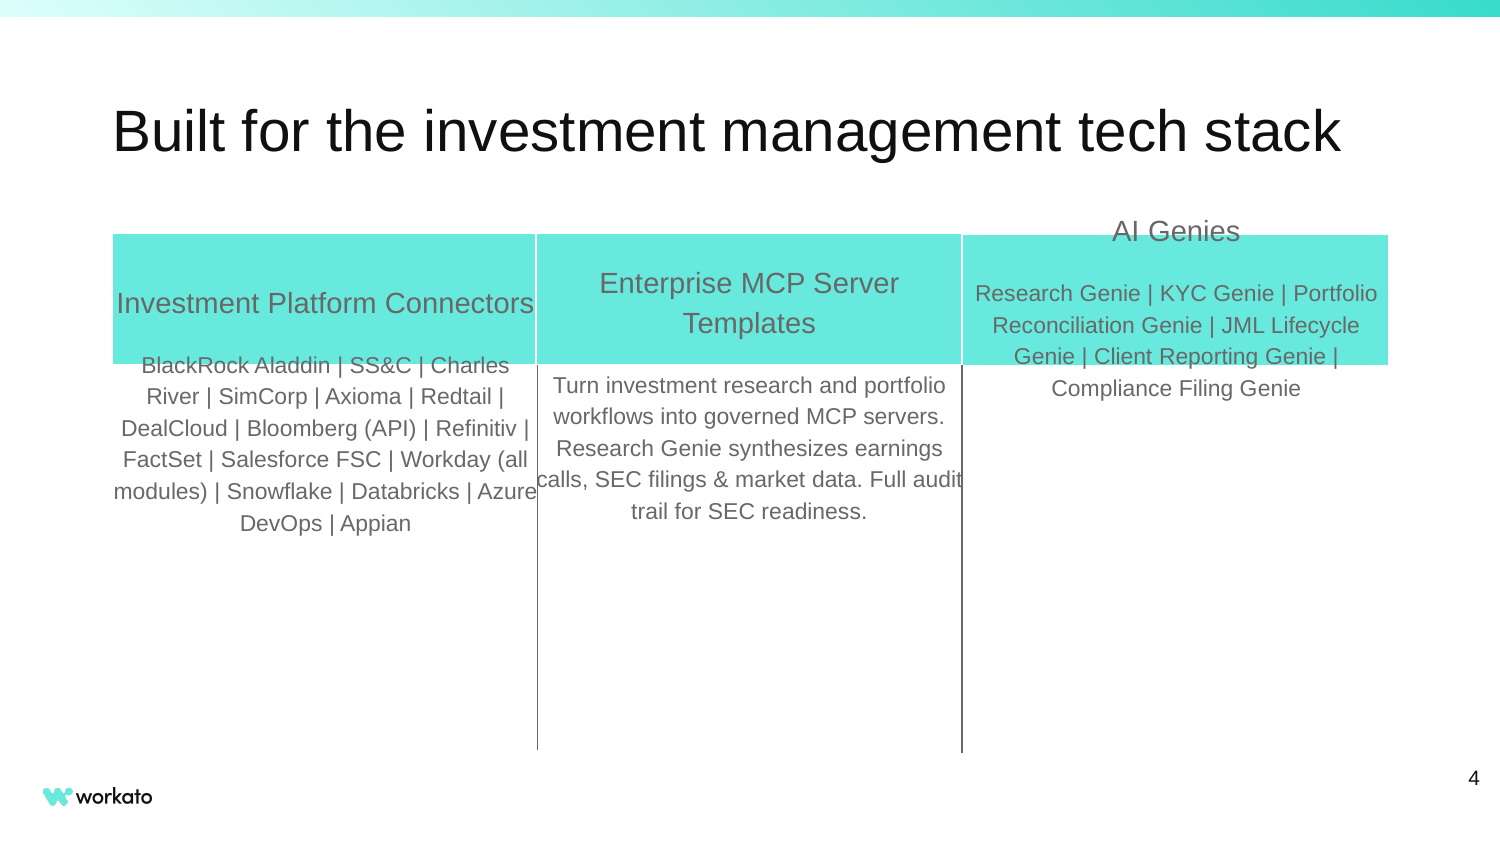

# Built for the investment management tech stack

Enterprise MCP Server Templates
Turn investment research and portfolio workflows into governed MCP servers. Research Genie synthesizes earnings calls, SEC filings & market data. Full audit trail for SEC readiness.
AI Genies
Research Genie | KYC Genie | Portfolio Reconciliation Genie | JML Lifecycle Genie | Client Reporting Genie | Compliance Filing Genie
Investment Platform Connectors
BlackRock Aladdin | SS&C | Charles River | SimCorp | Axioma | Redtail | DealCloud | Bloomberg (API) | Refinitiv | FactSet | Salesforce FSC | Workday (all modules) | Snowflake | Databricks | Azure DevOps | Appian
4